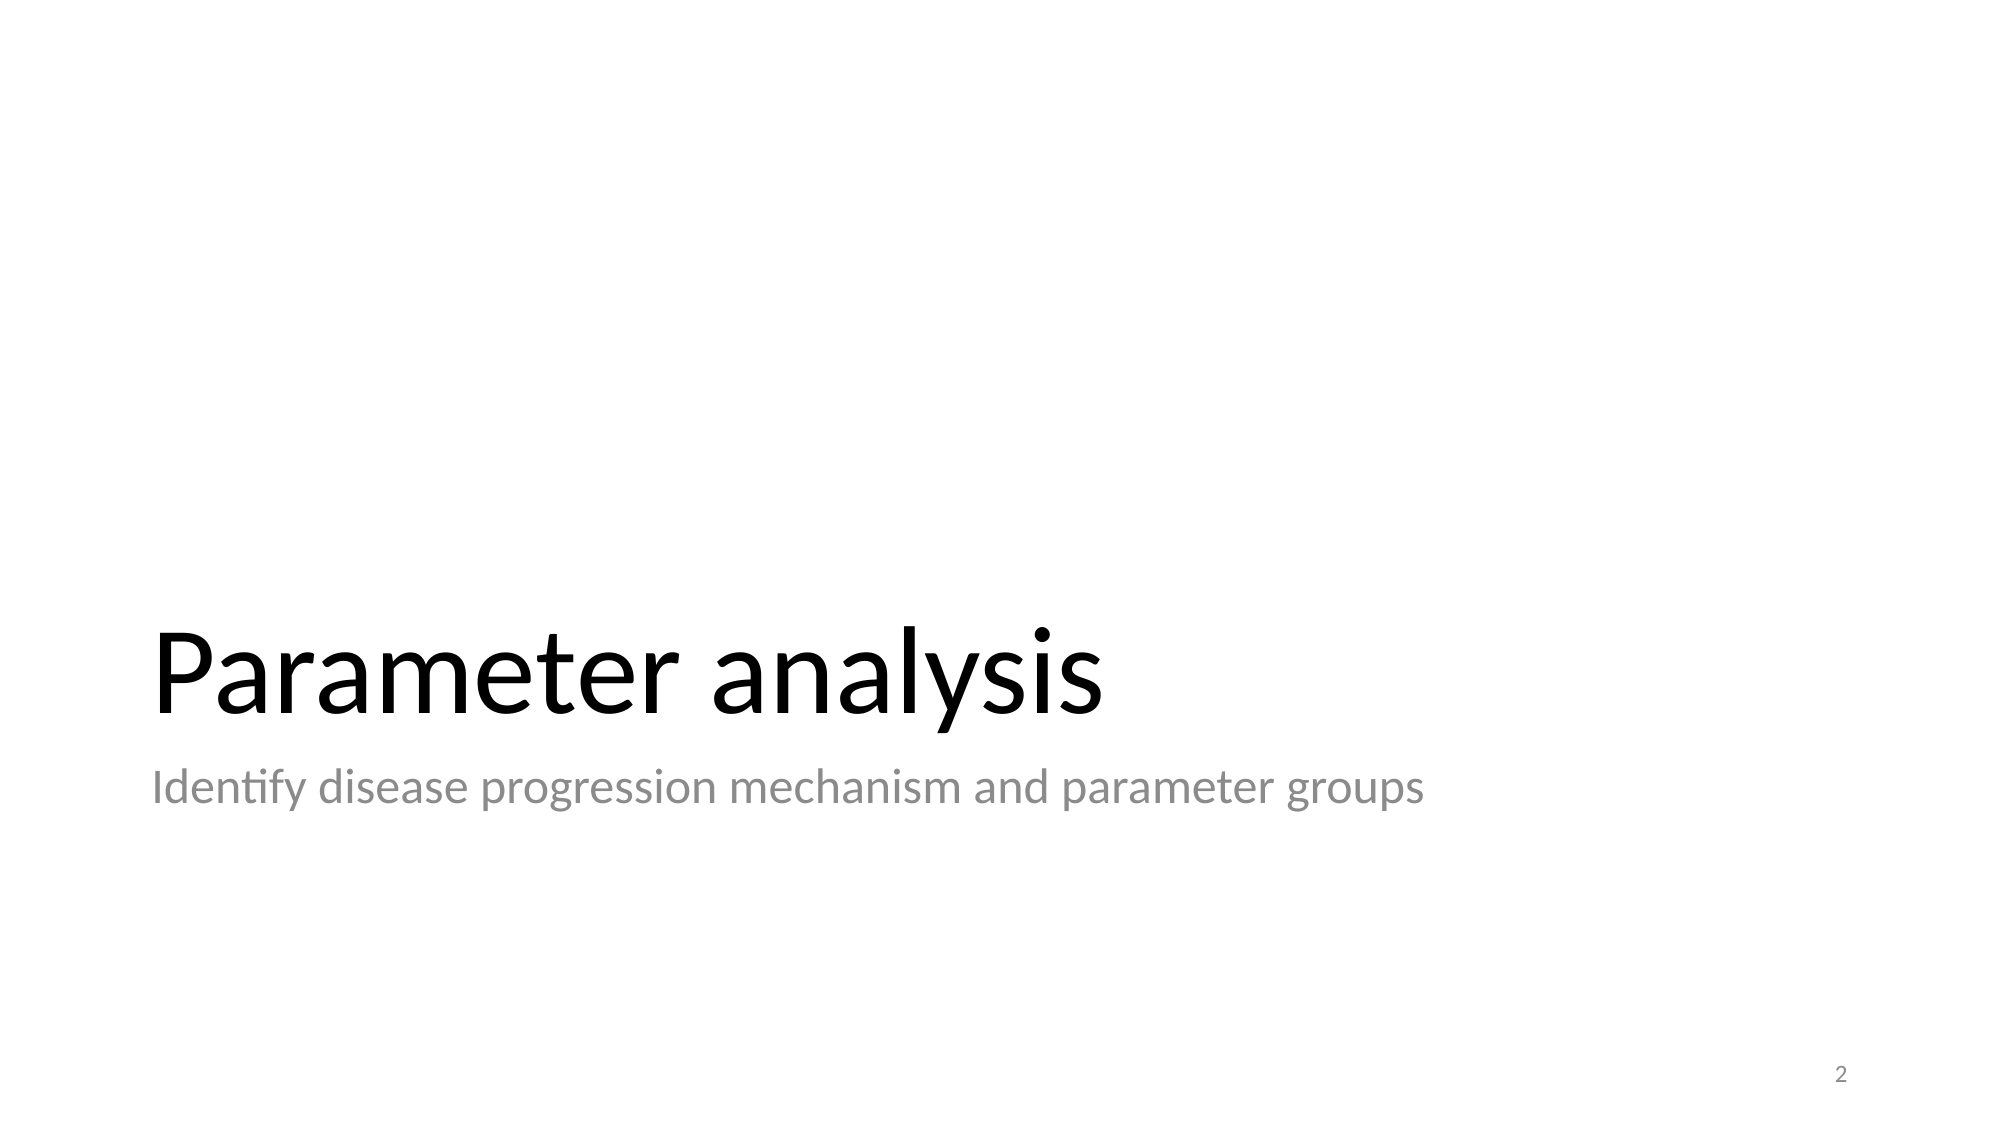

# Parameter analysis
Identify disease progression mechanism and parameter groups
2